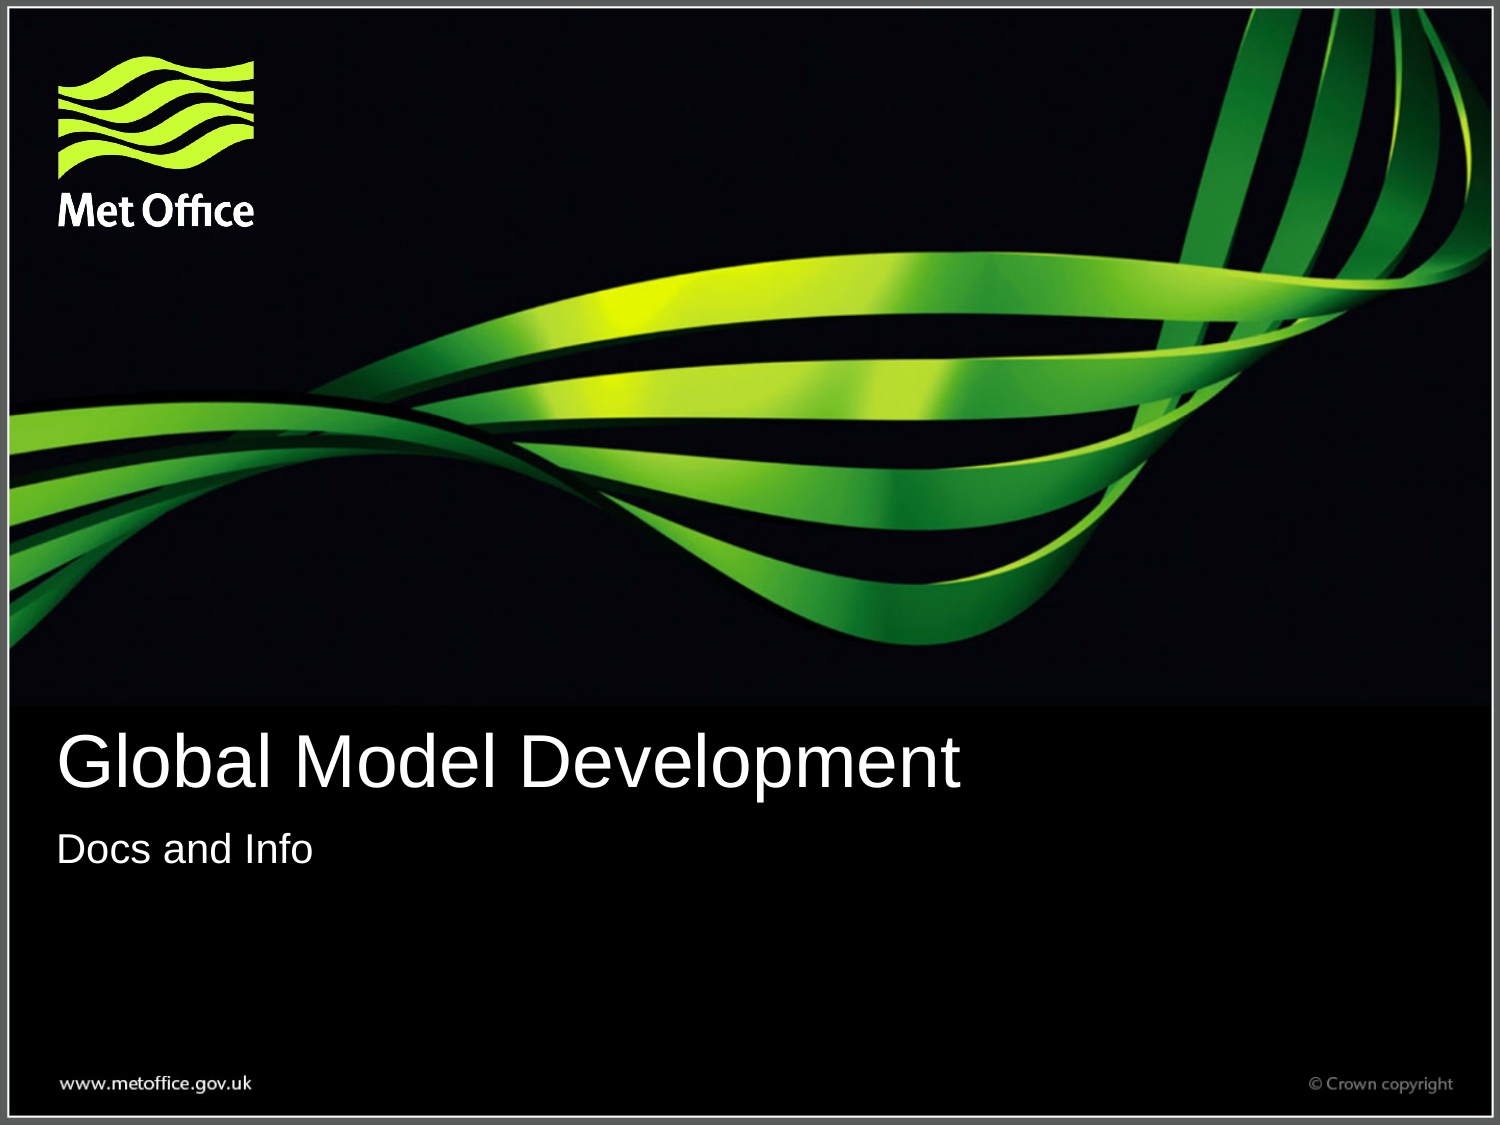

# Global Model Development
Docs and Info